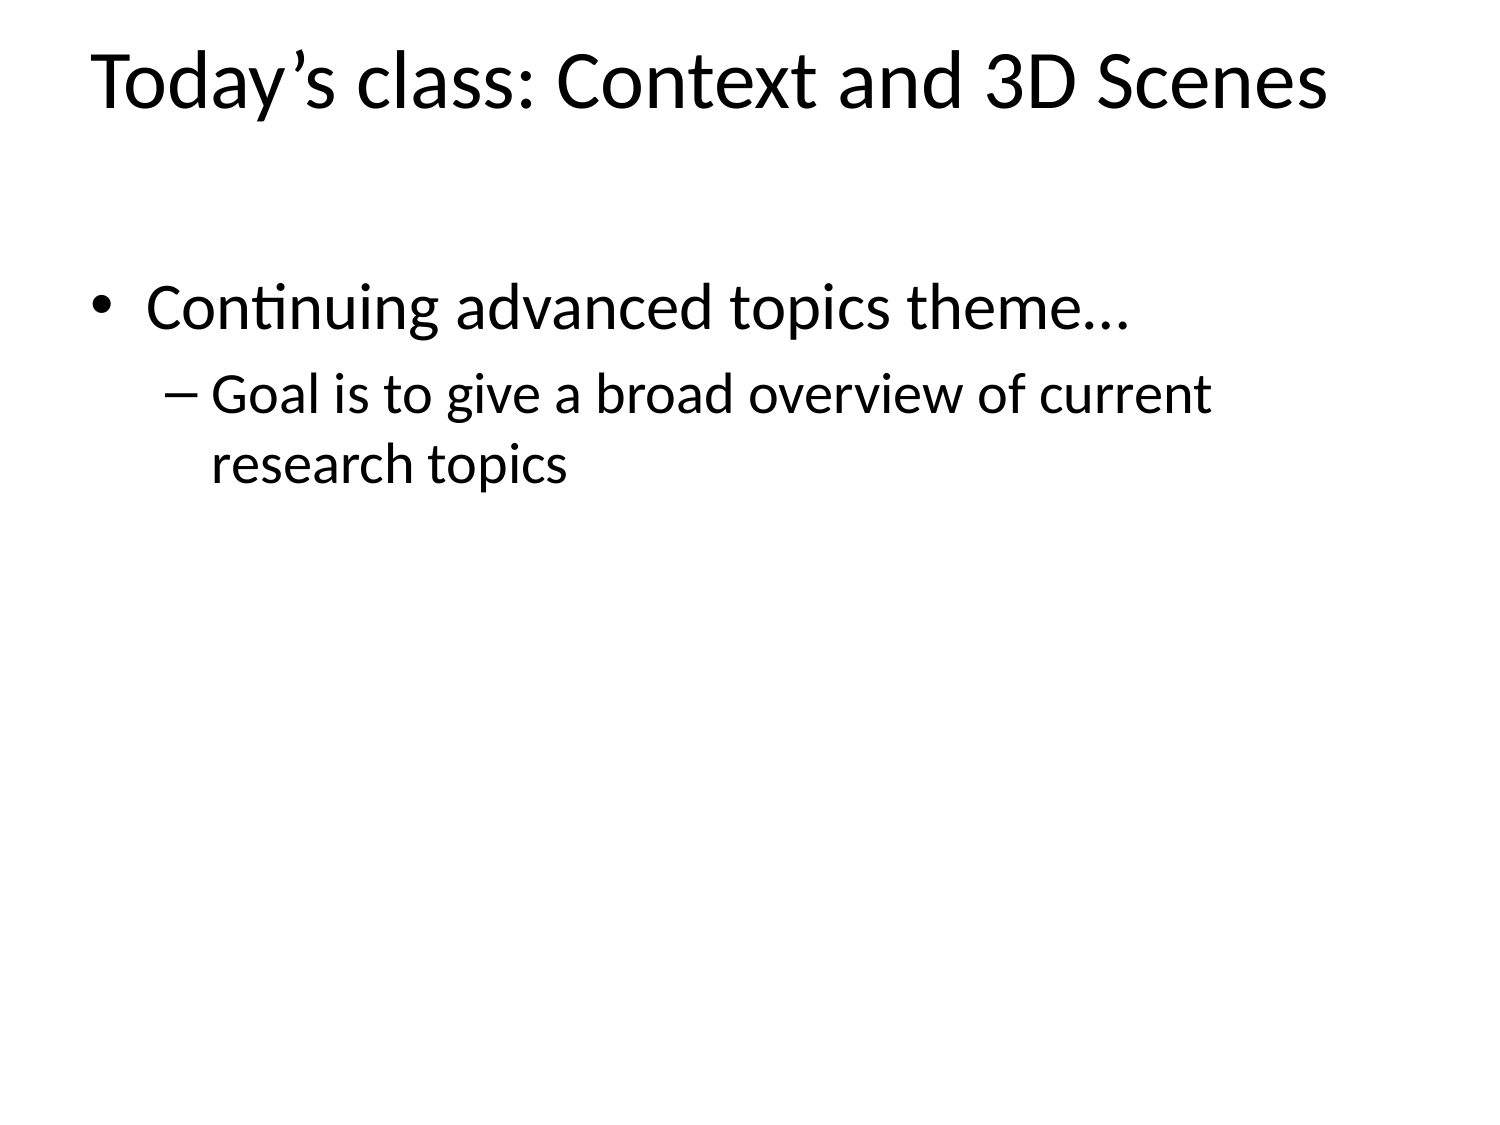

# Today’s class: Context and 3D Scenes

Continuing advanced topics theme…
Goal is to give a broad overview of current research topics